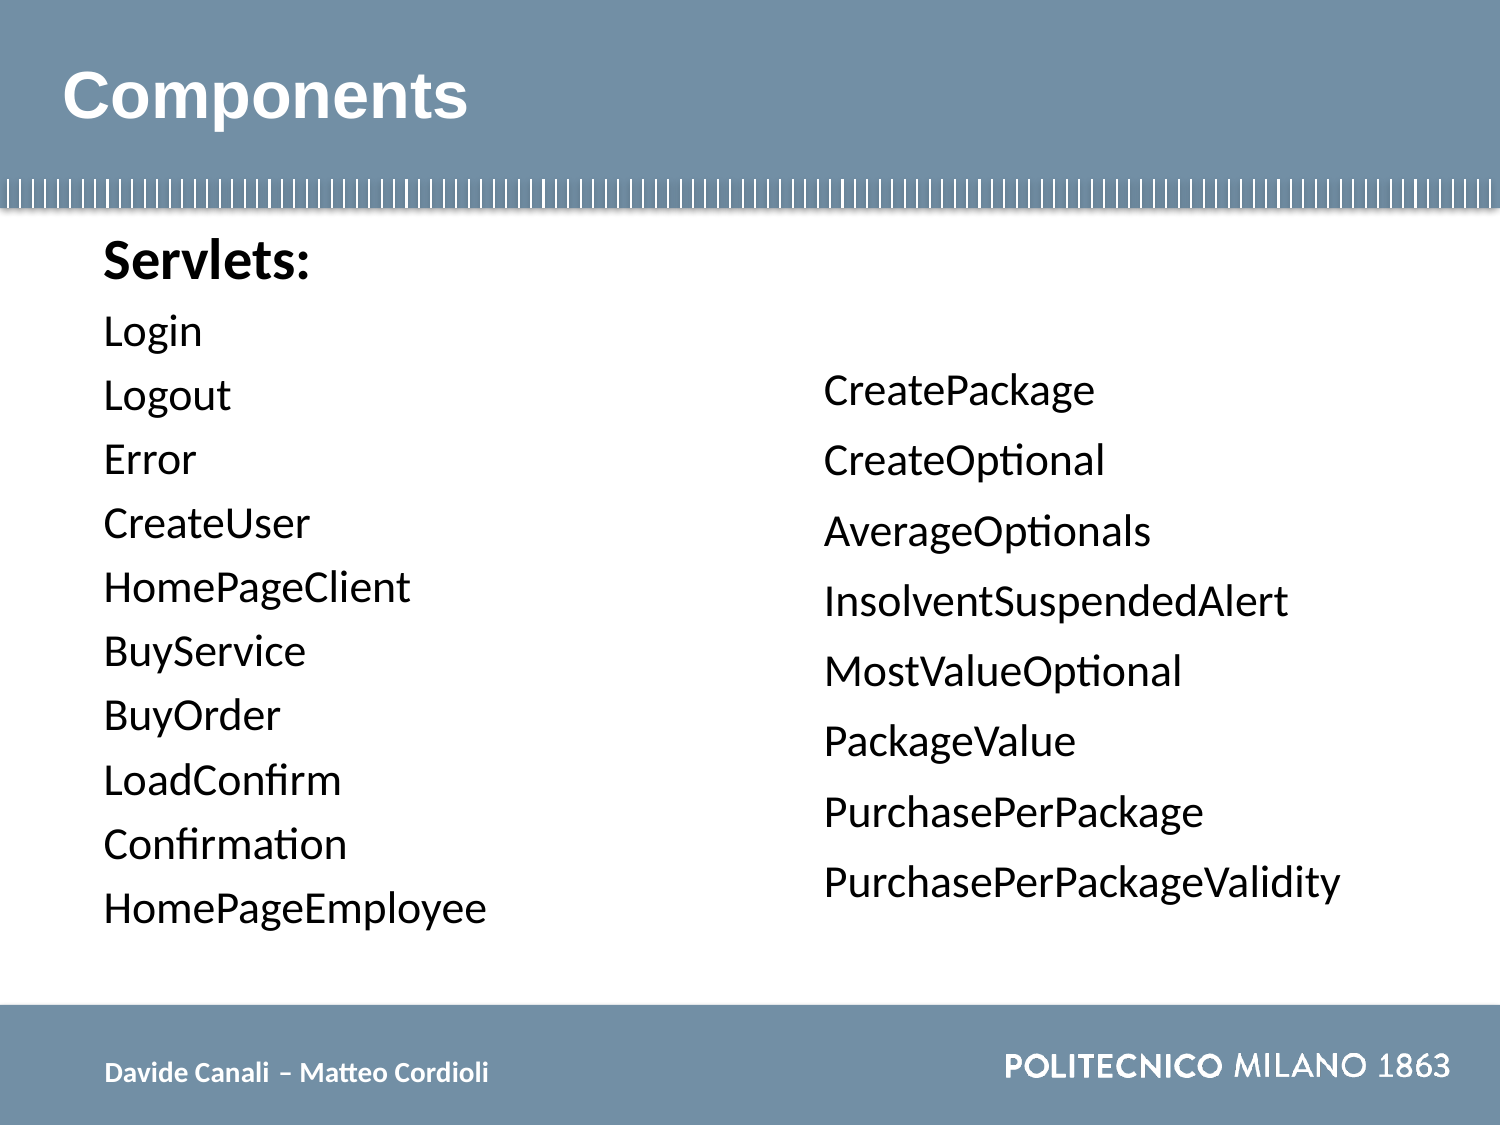

Components
Servlets:
Login
Logout
Error
CreateUser
HomePageClient
BuyService
BuyOrder
LoadConfirm
Confirmation
HomePageEmployee

CreatePackage
CreateOptional
AverageOptionals
InsolventSuspendedAlert
MostValueOptional
PackageValue
PurchasePerPackage
PurchasePerPackageValidity

Davide Canali – Matteo Cordioli